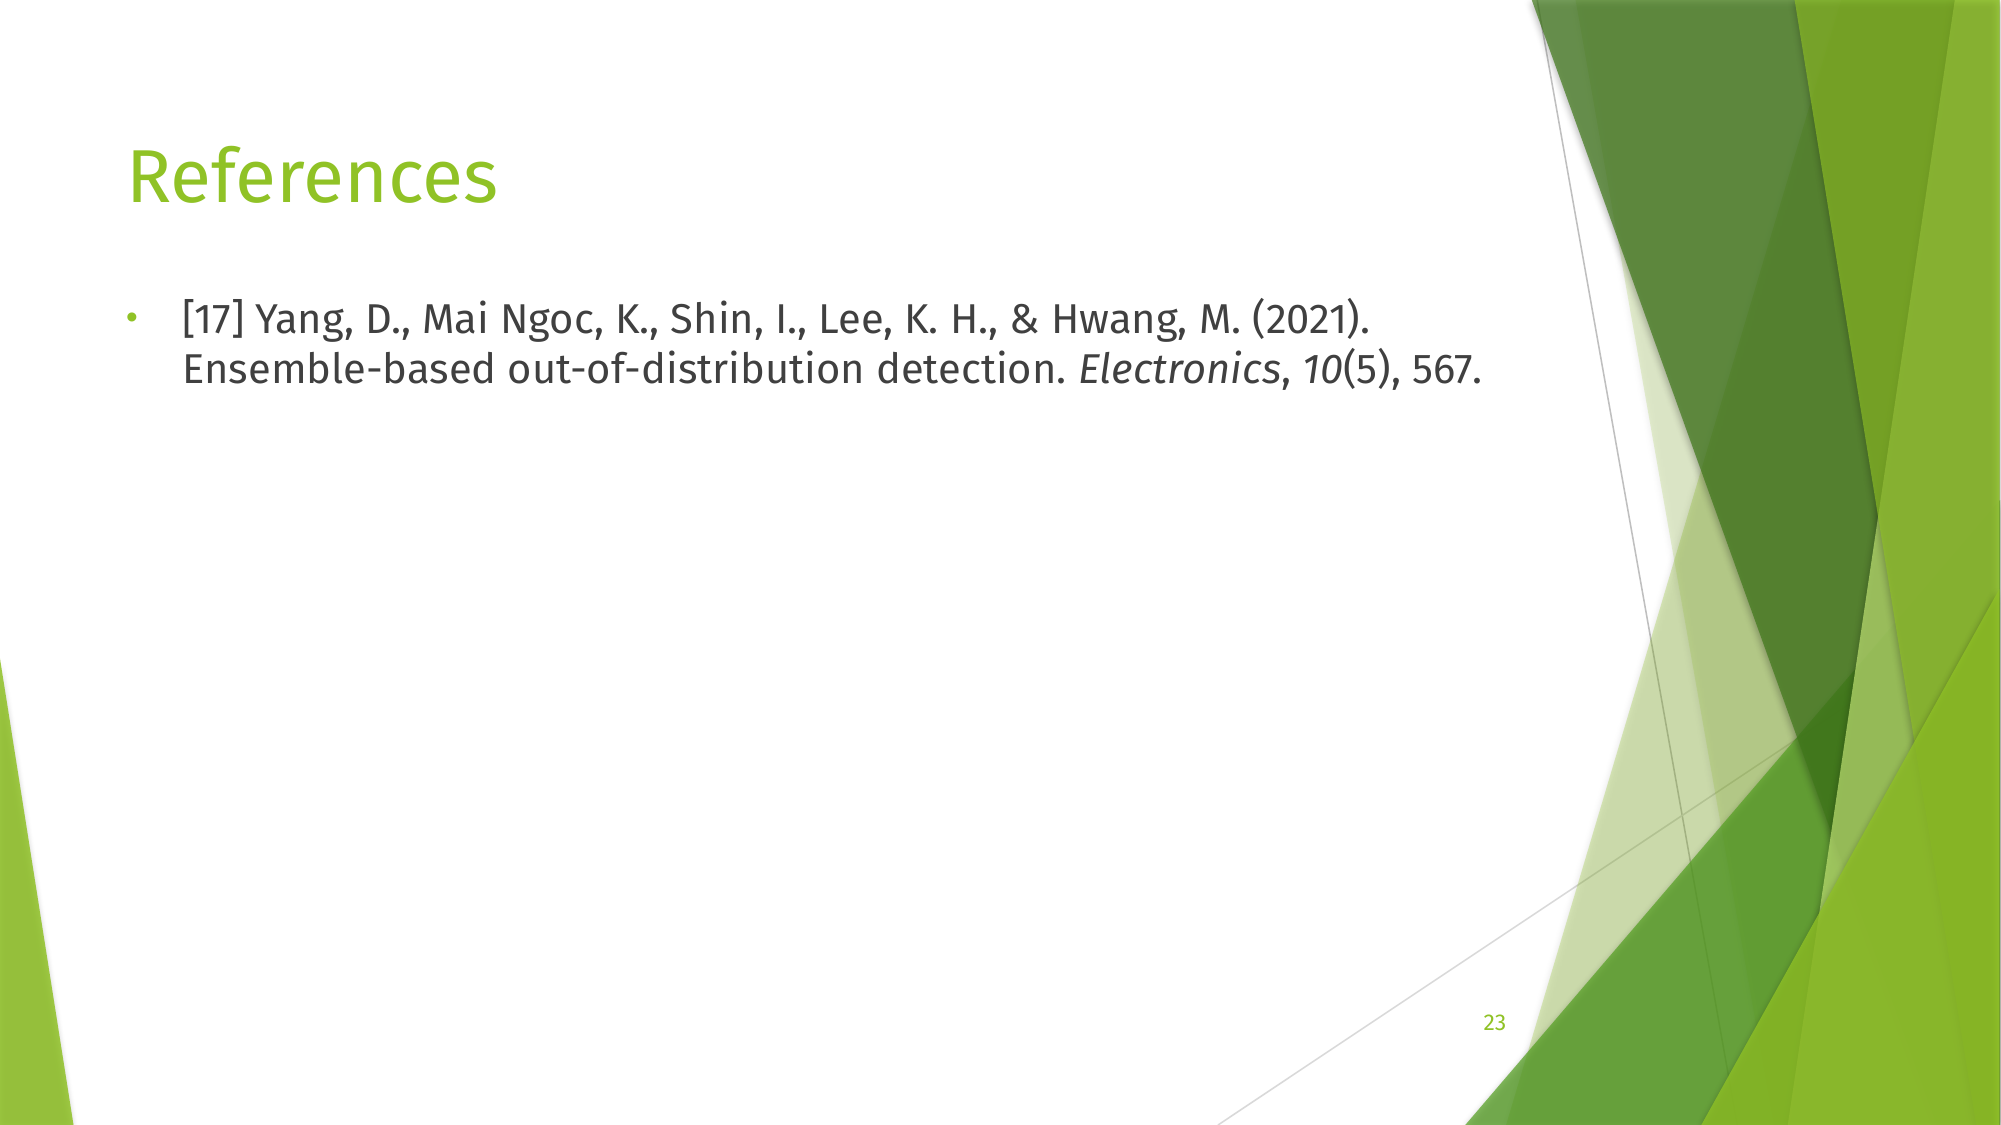

# References
[17] Yang, D., Mai Ngoc, K., Shin, I., Lee, K. H., & Hwang, M. (2021). Ensemble-based out-of-distribution detection. Electronics, 10(5), 567.
23